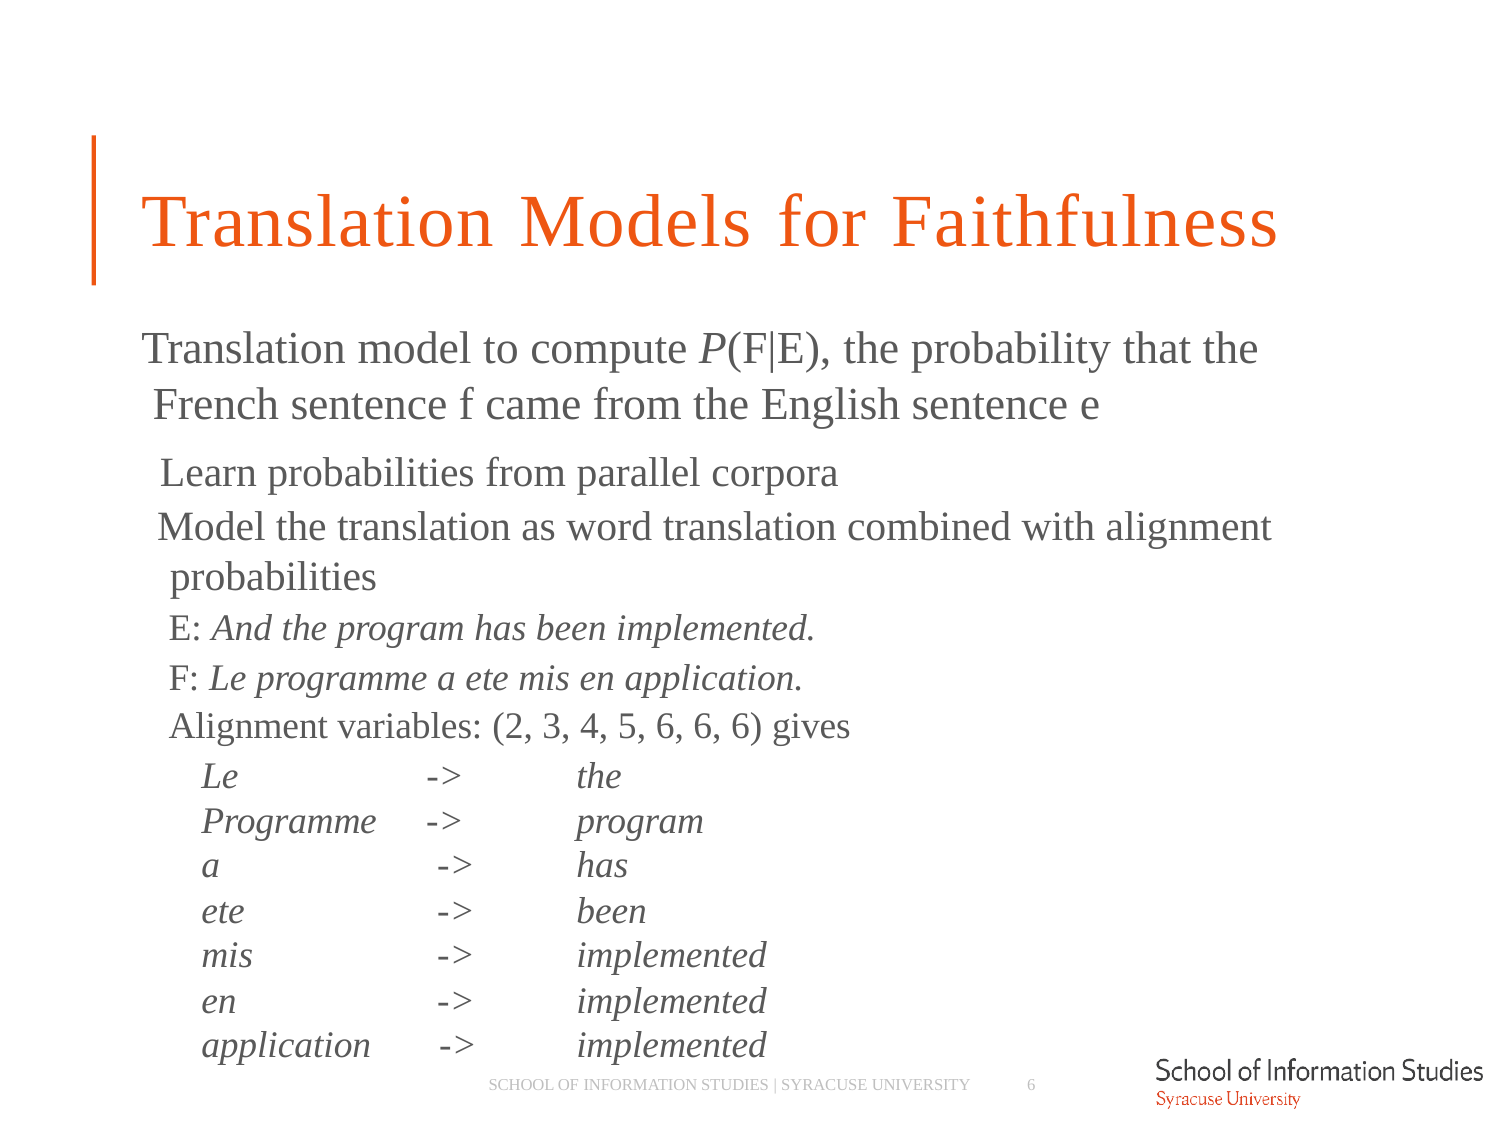

# Translation Models for Faithfulness
Translation model to compute P(F|E), the probability that the  French sentence f came from the English sentence e
­ Learn probabilities from parallel corpora
­ Model the translation as word translation combined with alignment  probabilities
­ E: And the program has been implemented.
­ F: Le programme a ete mis en application.
­ Alignment variables: (2, 3, 4, 5, 6, 6, 6) gives
| Le | -> | the |
| --- | --- | --- |
| Programme | -> | program |
| a | -> | has |
| ete | -> | been |
| mis | -> | implemented |
| en | -> | implemented |
| application | -> | implemented |
SCHOOL OF INFORMATION STUDIES | SYRACUSE UNIVERSITY
6